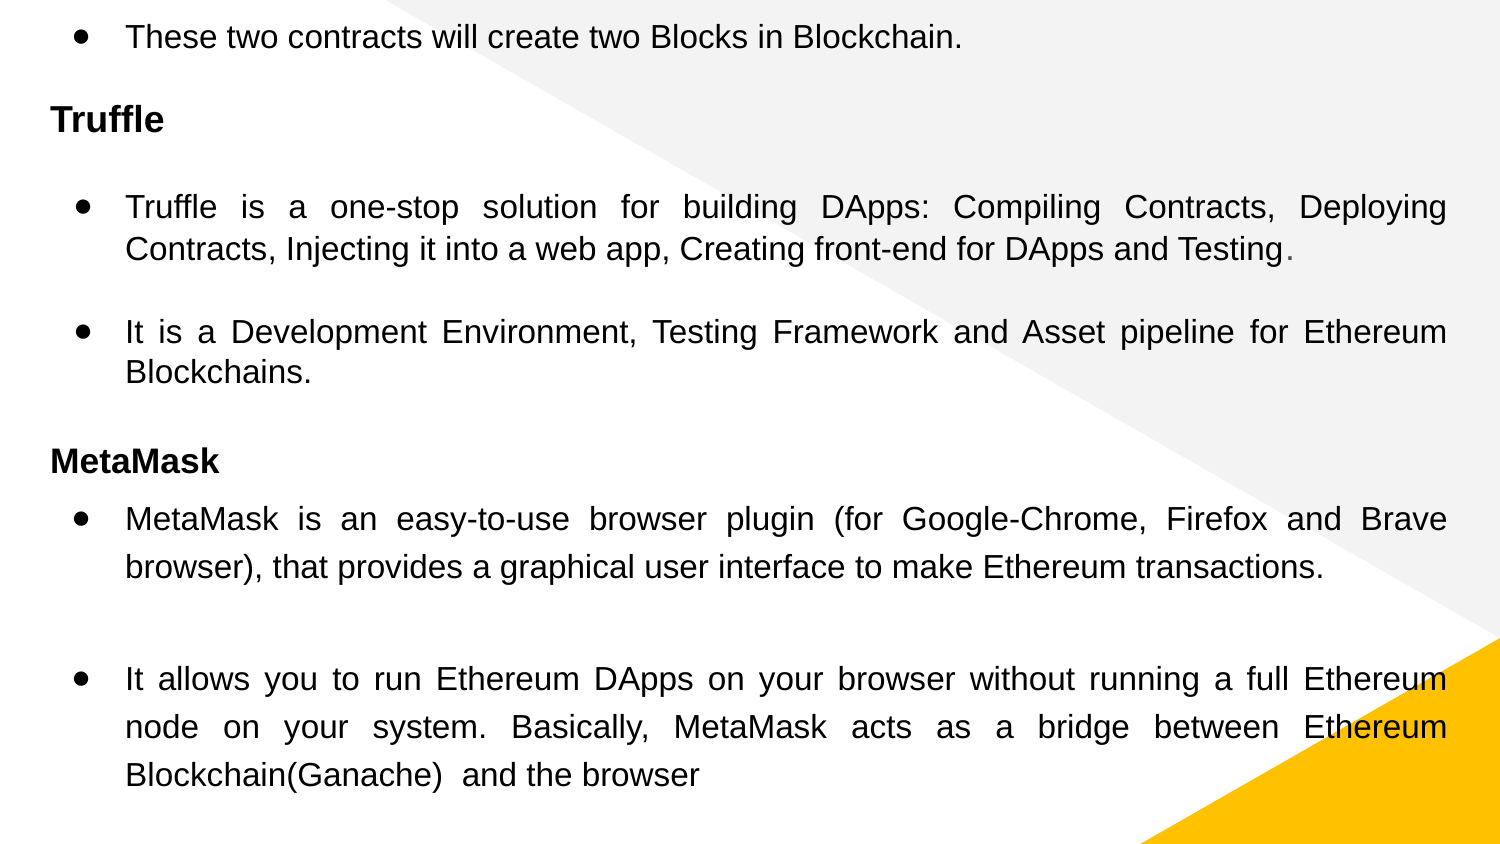

These two contracts will create two Blocks in Blockchain.

Truffle

Truffle is a one-stop solution for building DApps: Compiling Contracts, Deploying Contracts, Injecting it into a web app, Creating front-end for DApps and Testing.

It is a Development Environment, Testing Framework and Asset pipeline for Ethereum Blockchains.

MetaMask
MetaMask is an easy-to-use browser plugin (for Google-Chrome, Firefox and Brave browser), that provides a graphical user interface to make Ethereum transactions.

It allows you to run Ethereum DApps on your browser without running a full Ethereum node on your system. Basically, MetaMask acts as a bridge between Ethereum Blockchain(Ganache)  and the browser